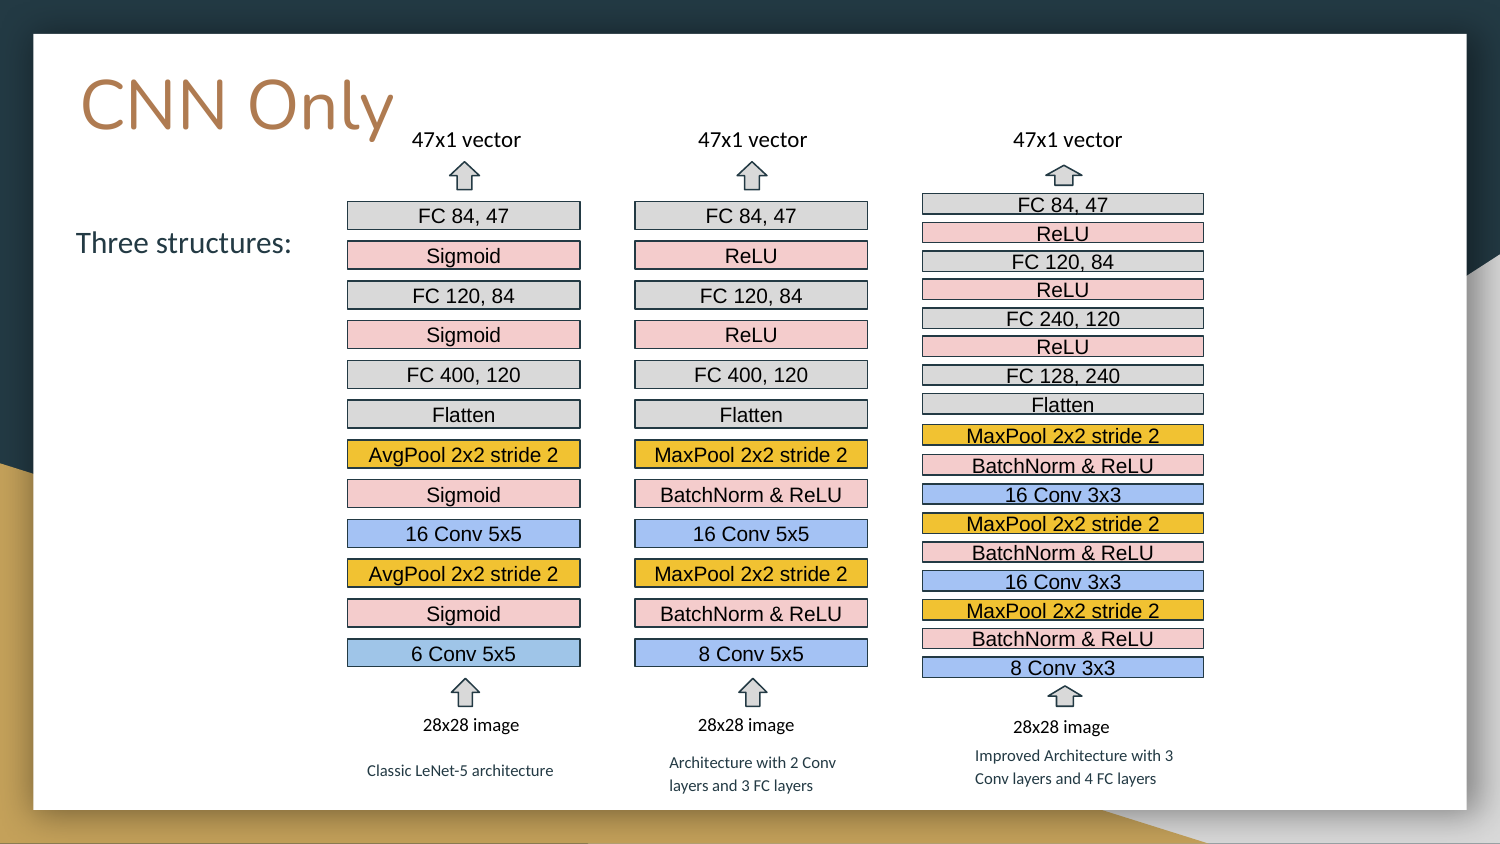

# CNN Only
47x1 vector
47x1 vector
47x1 vector

FC 84, 47
Three structures:
FC 84, 47
FC 84, 47
ReLU
Sigmoid
ReLU
FC 120, 84
ReLU
FC 120, 84
FC 120, 84
FC 240, 120
Sigmoid
ReLU
ReLU
FC 400, 120
FC 400, 120
FC 128, 240
Flatten
Flatten
Flatten
MaxPool 2x2 stride 2
AvgPool 2x2 stride 2
MaxPool 2x2 stride 2
BatchNorm & ReLU
Sigmoid
BatchNorm & ReLU
16 Conv 3x3
MaxPool 2x2 stride 2
16 Conv 5x5
16 Conv 5x5
BatchNorm & ReLU
AvgPool 2x2 stride 2
MaxPool 2x2 stride 2
16 Conv 3x3
Sigmoid
BatchNorm & ReLU
MaxPool 2x2 stride 2
BatchNorm & ReLU
6 Conv 5x5
8 Conv 5x5
8 Conv 3x3

28x28 image
28x28 image
28x28 image
Improved Architecture with 3 Conv layers and 4 FC layers

Architecture with 2 Conv layers and 3 FC layers
Classic LeNet-5 architecture